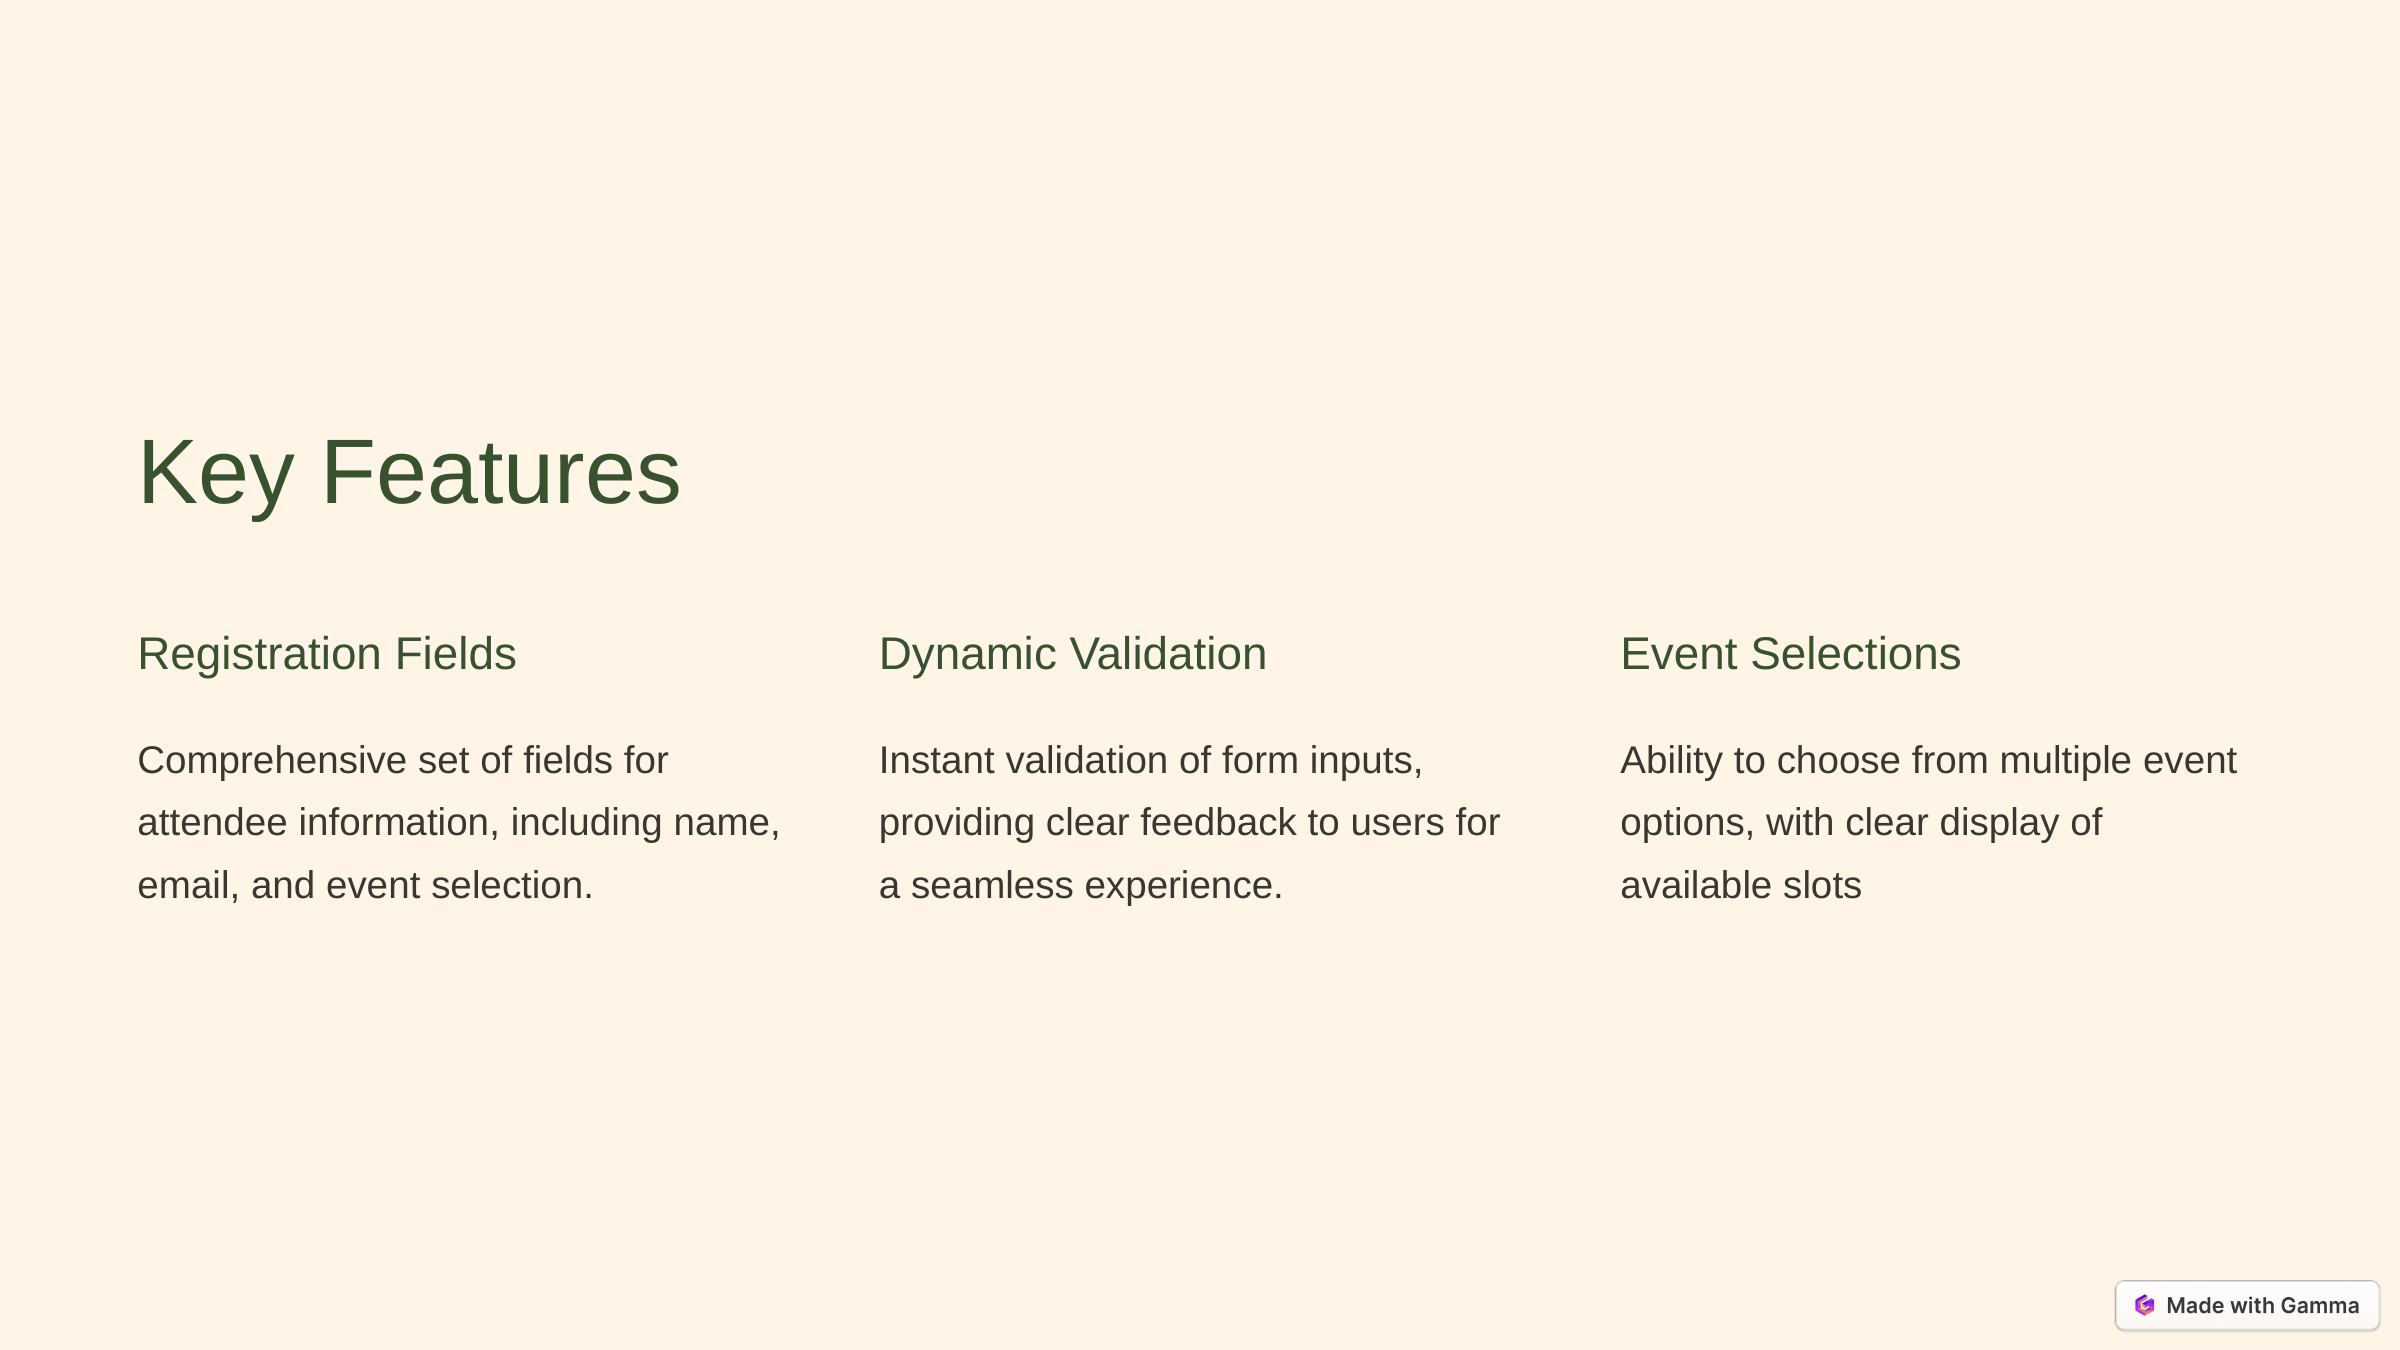

Key Features
Registration Fields
Dynamic Validation
Event Selections
Comprehensive set of fields for attendee information, including name, email, and event selection.
Instant validation of form inputs, providing clear feedback to users for a seamless experience.
Ability to choose from multiple event options, with clear display of available slots